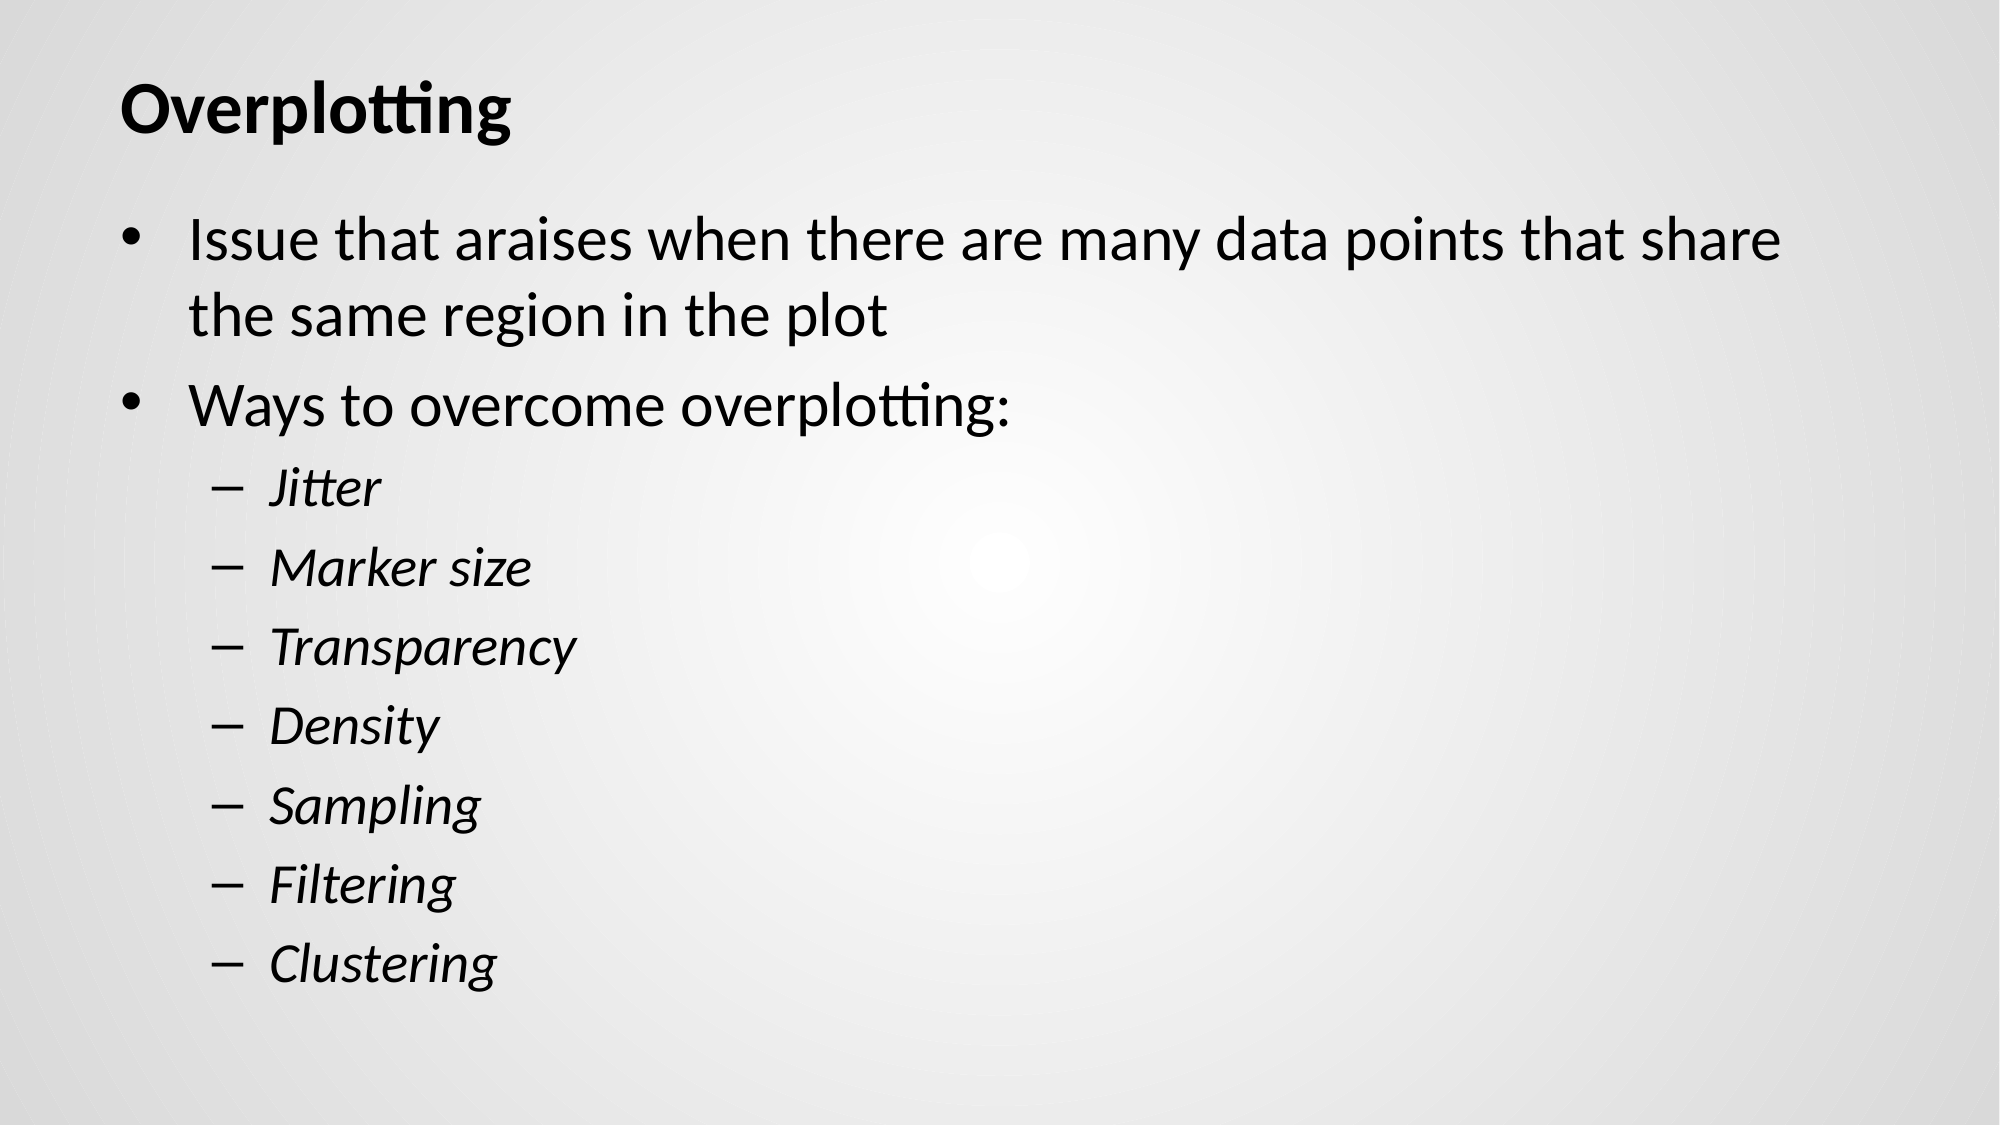

# Overplotting
Issue that araises when there are many data points that share the same region in the plot
Ways to overcome overplotting:
Jitter
Marker size
Transparency
Density
Sampling
Filtering
Clustering